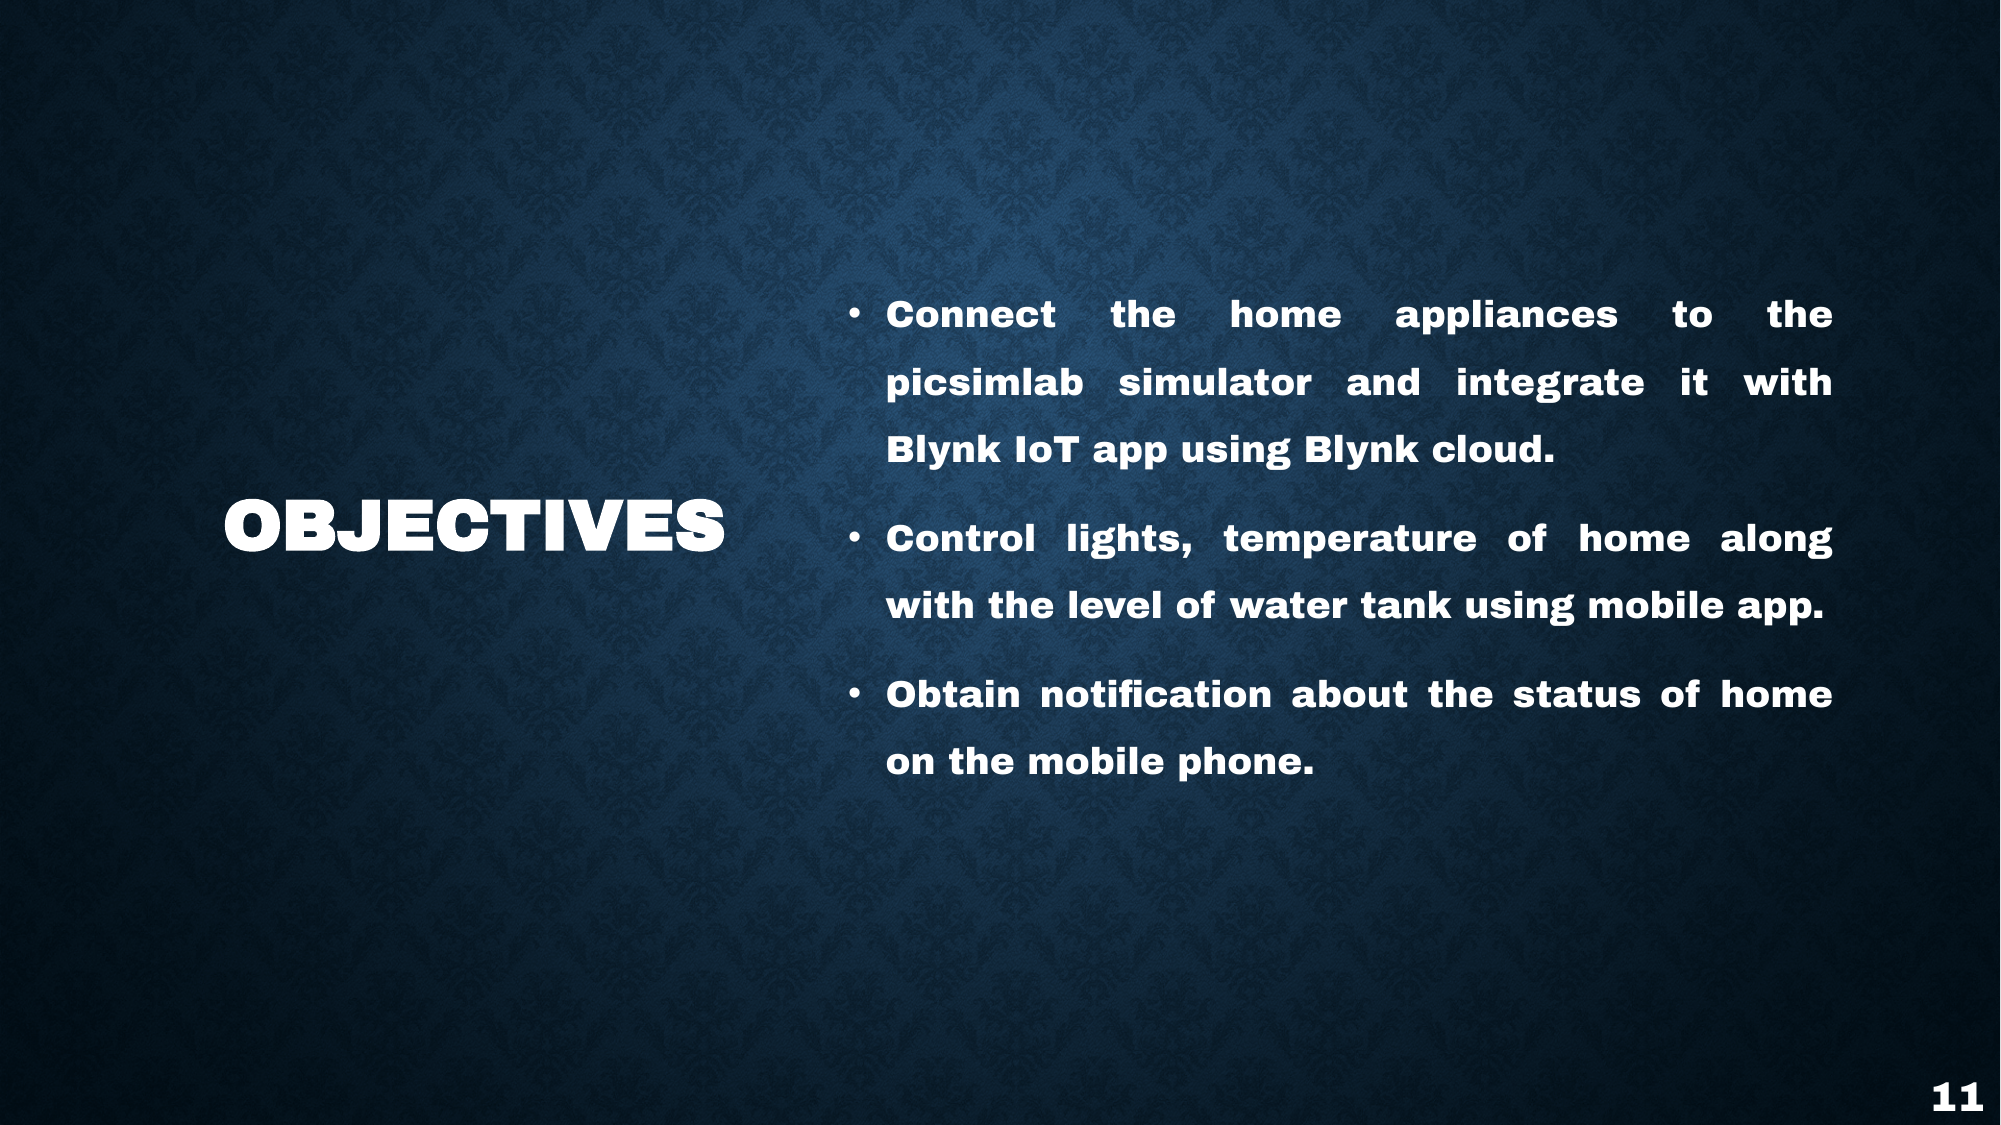

Connect the home appliances to the picsimlab simulator and integrate it with Blynk IoT app using Blynk cloud.
Control lights, temperature of home along with the level of water tank using mobile app.
Obtain notification about the status of home on the mobile phone.
# objectives
11